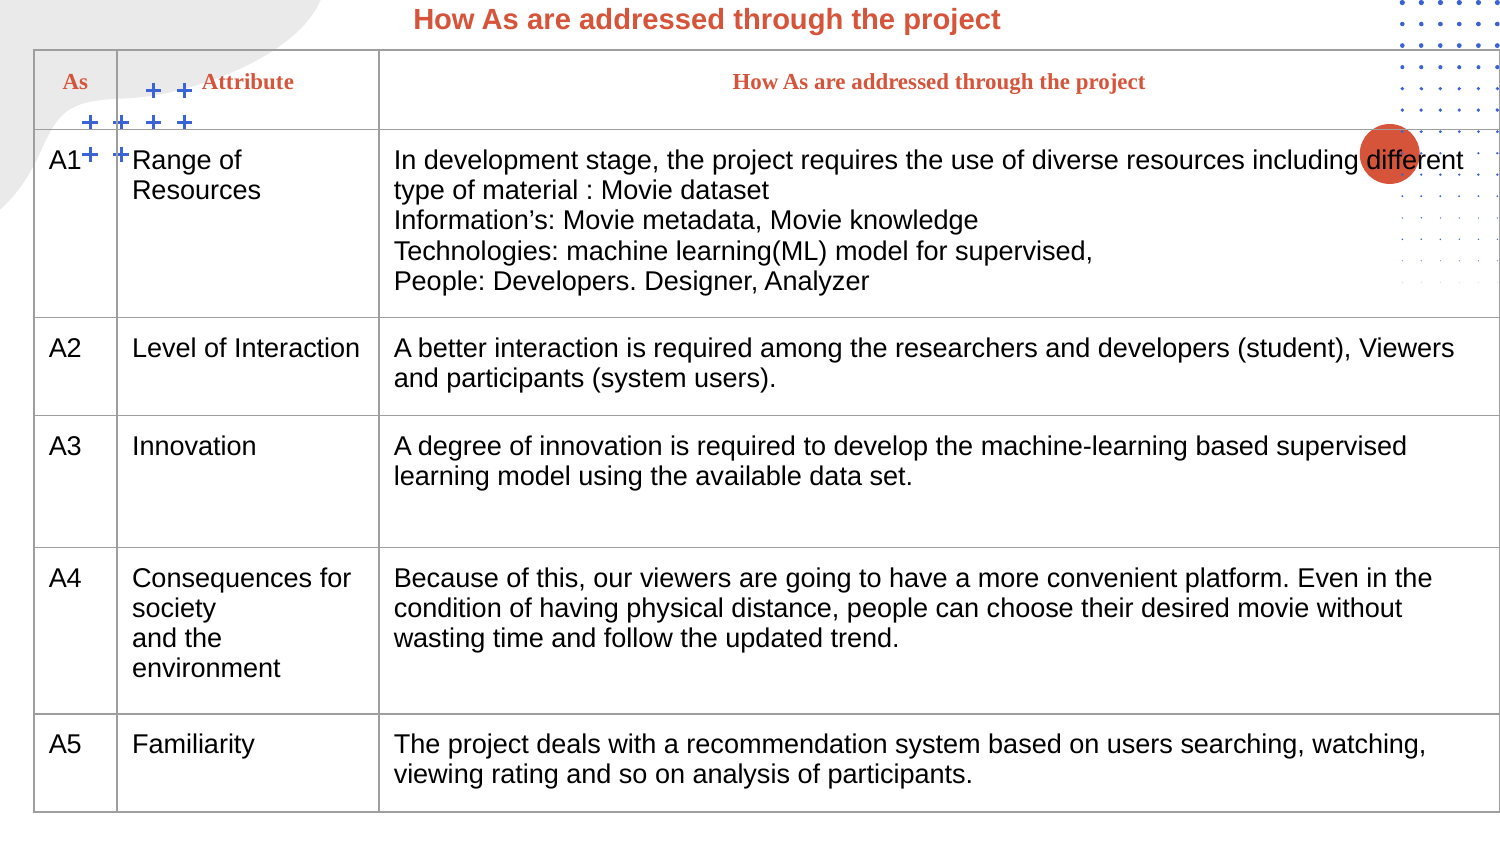

How As are addressed through the project
| As | Attribute | How As are addressed through the project |
| --- | --- | --- |
| A1 | Range of Resources | In development stage, the project requires the use of diverse resources including different type of material : Movie dataset Information’s: Movie metadata, Movie knowledge Technologies: machine learning(ML) model for supervised, People: Developers. Designer, Analyzer |
| A2 | Level of Interaction | A better interaction is required among the researchers and developers (student), Viewers and participants (system users). |
| A3 | Innovation | A degree of innovation is required to develop the machine-learning based supervised learning model using the available data set. |
| A4 | Consequences for society and the environment | Because of this, our viewers are going to have a more convenient platform. Even in the condition of having physical distance, people can choose their desired movie without wasting time and follow the updated trend. |
| A5 | Familiarity | The project deals with a recommendation system based on users searching, watching, viewing rating and so on analysis of participants. |